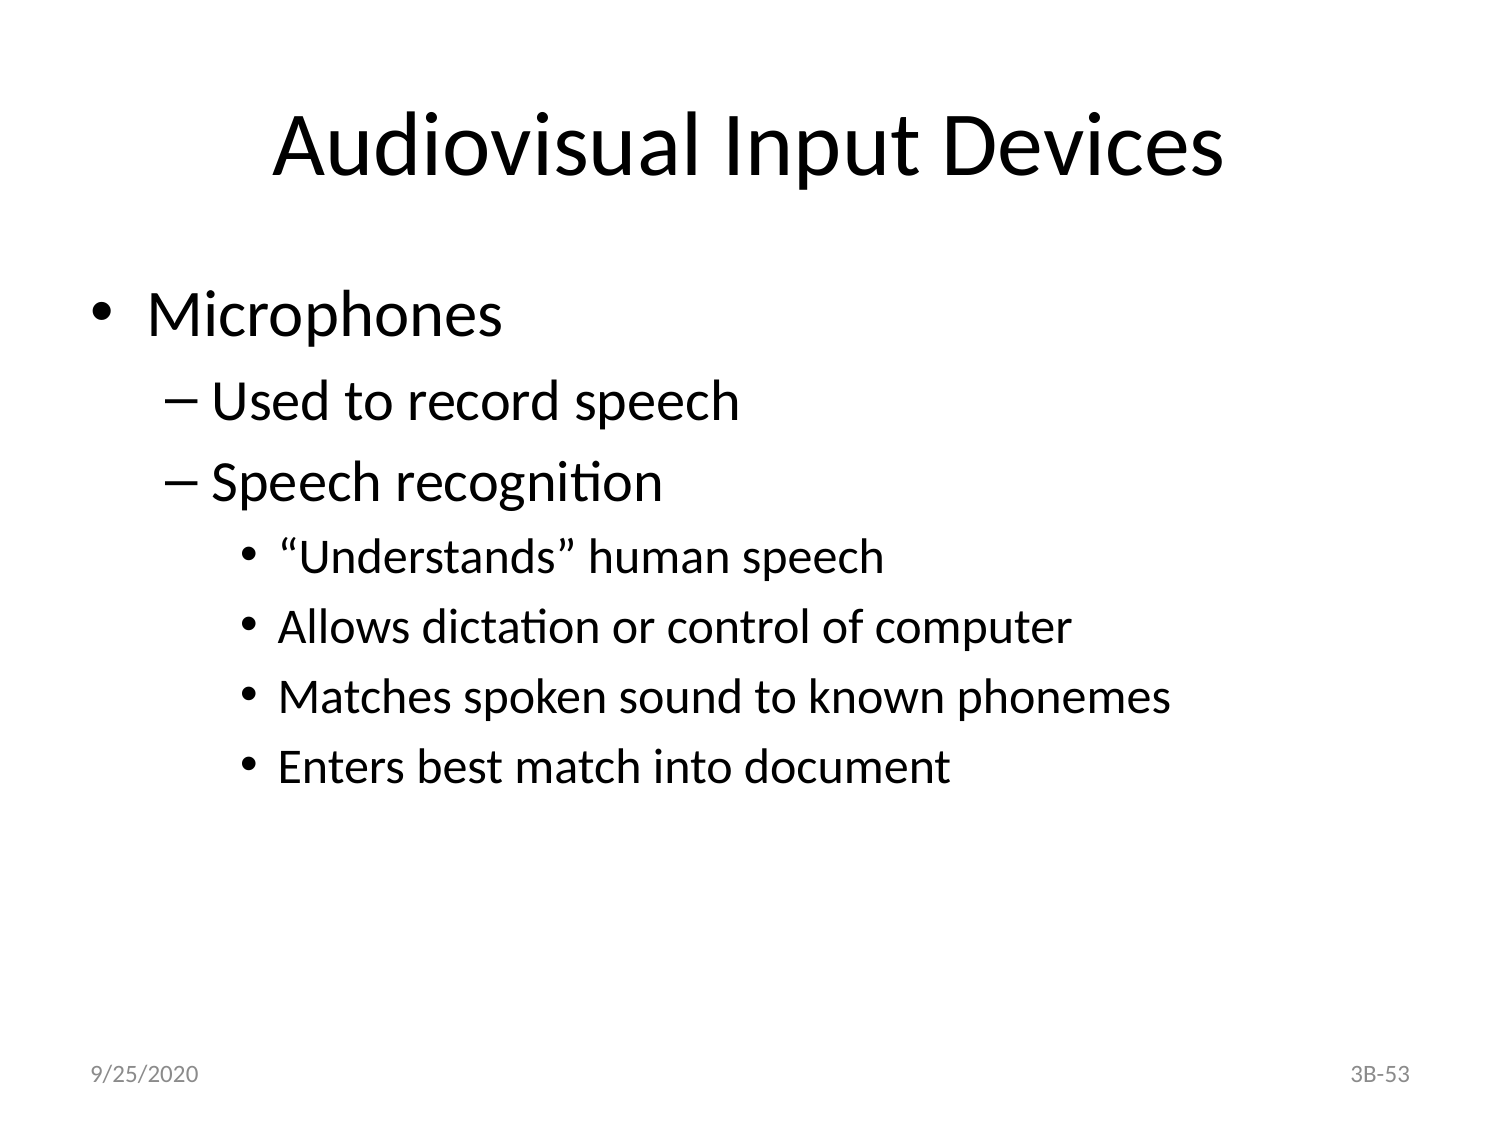

# Audiovisual Input Devices
Microphones
Used to record speech
Speech recognition
“Understands” human speech
Allows dictation or control of computer
Matches spoken sound to known phonemes
Enters best match into document
3B-53
9/25/2020